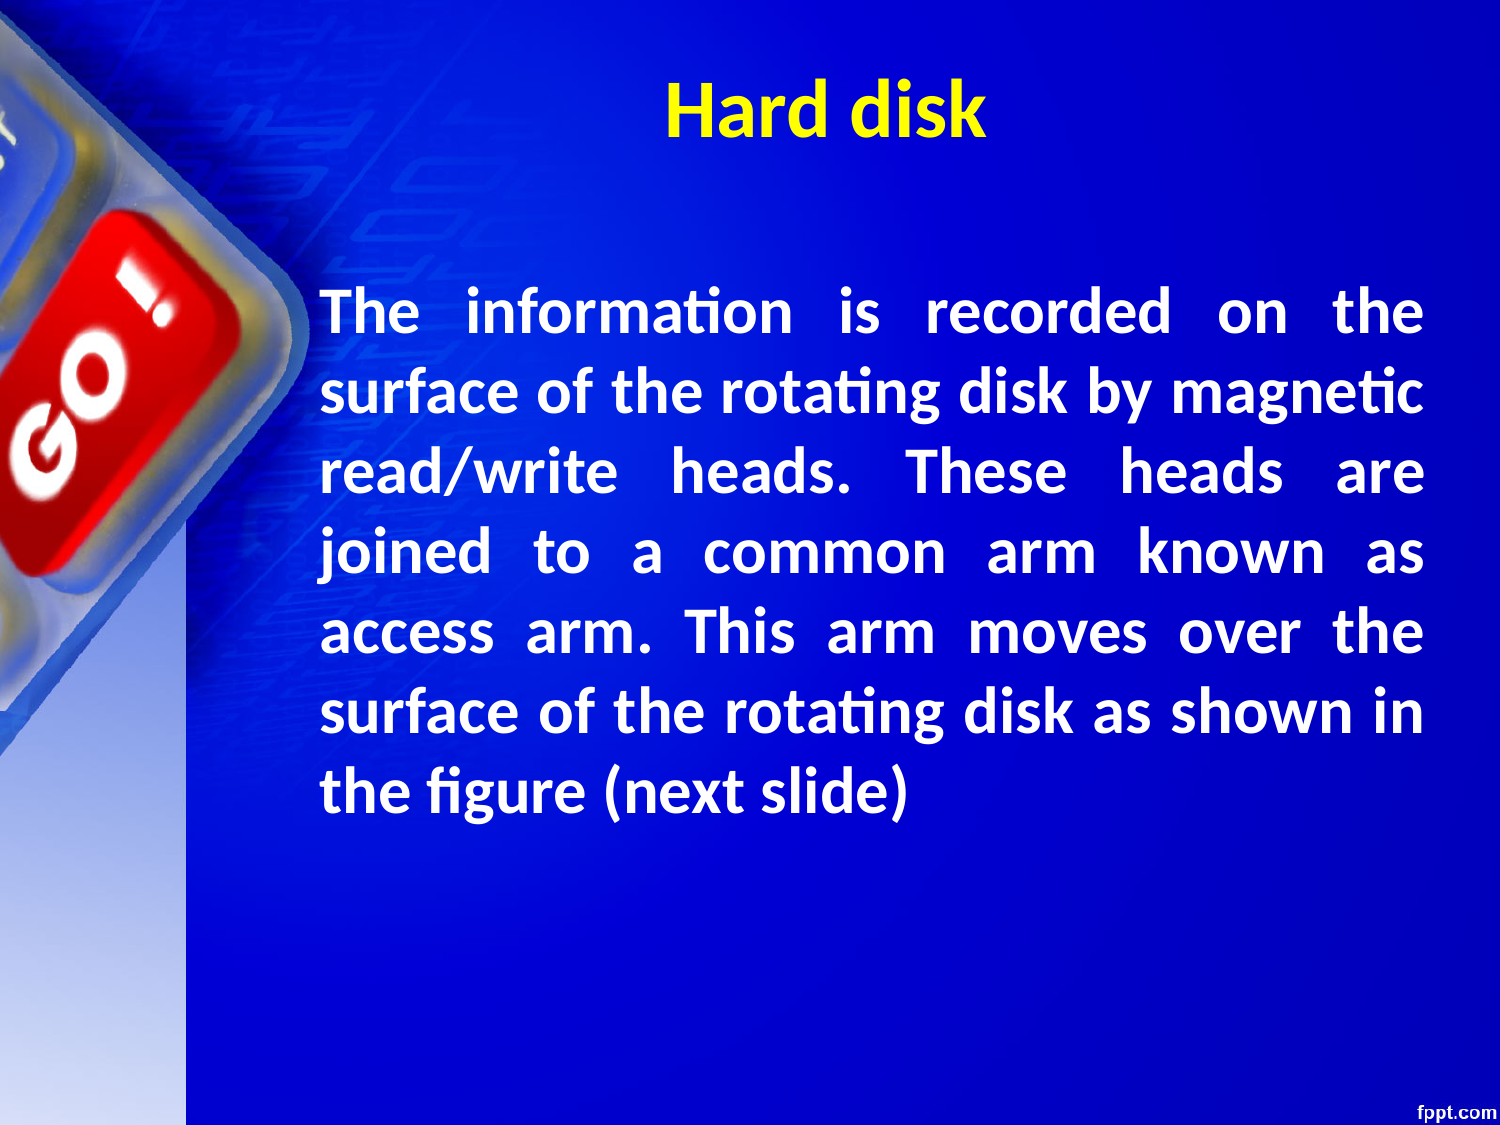

Hard disk
The information is recorded on the surface of the rotating disk by magnetic read/write heads. These heads are joined to a common arm known as access arm. This arm moves over the surface of the rotating disk as shown in the figure (next slide)